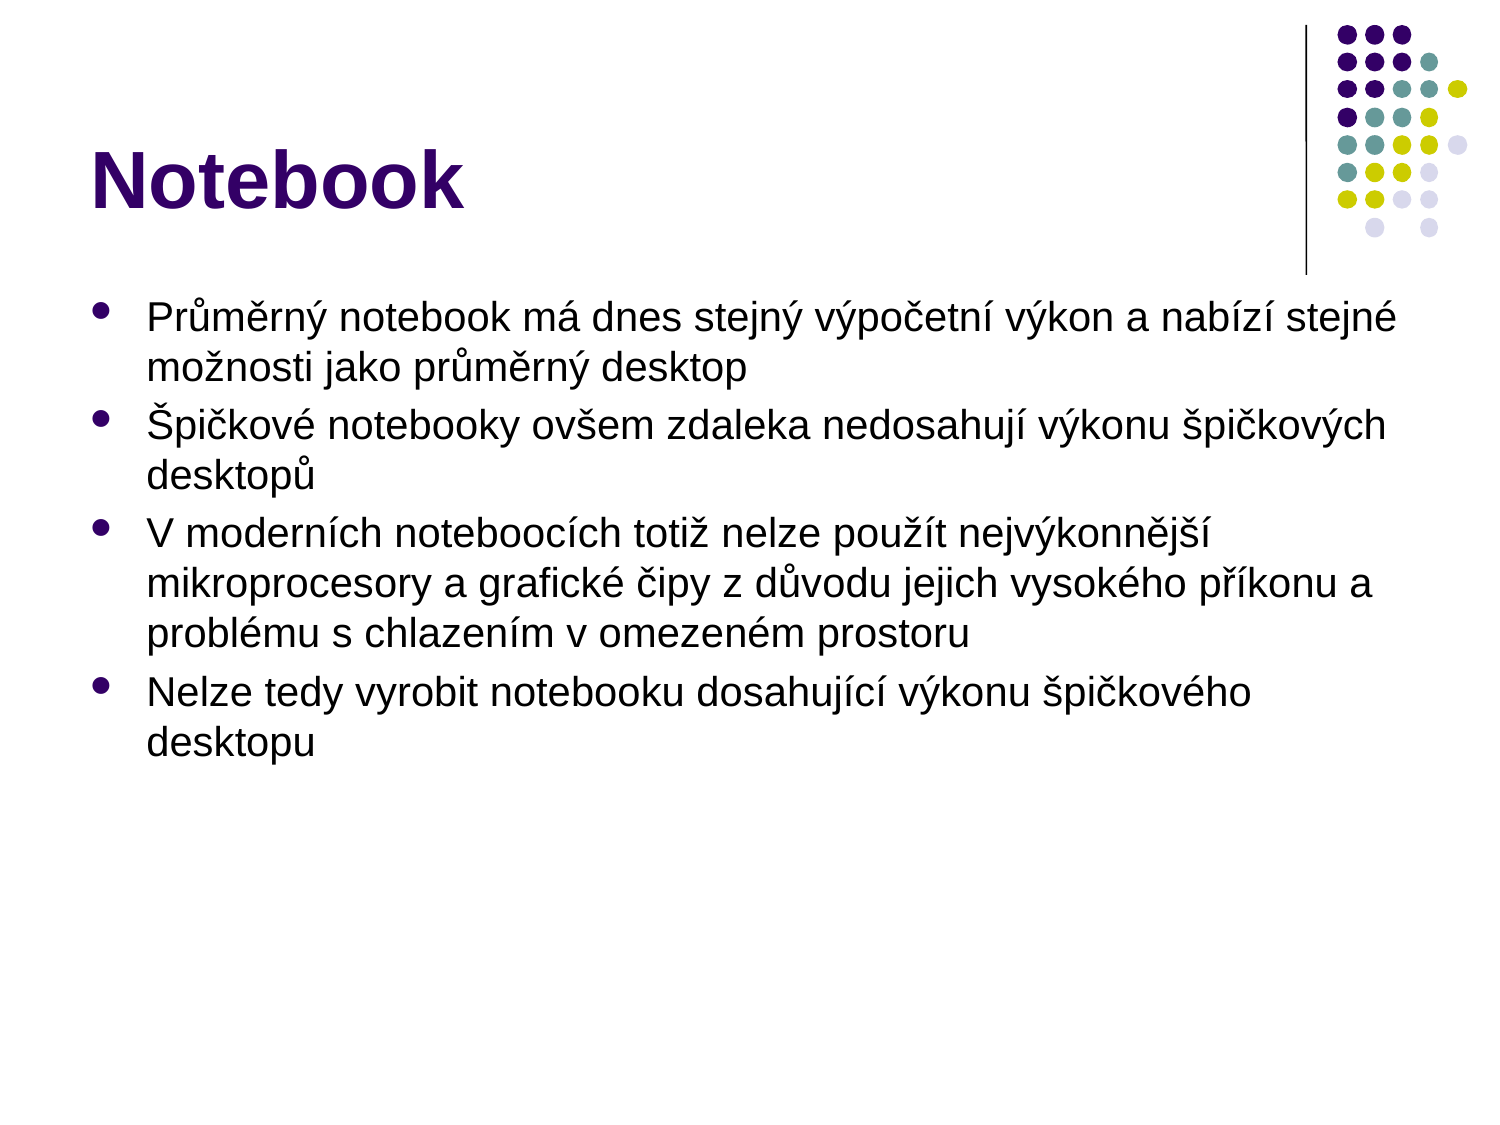

# Notebook
Průměrný notebook má dnes stejný výpočetní výkon a nabízí stejné možnosti jako průměrný desktop
Špičkové notebooky ovšem zdaleka nedosahují výkonu špičkových desktopů
V moderních noteboocích totiž nelze použít nejvýkonnější mikroprocesory a grafické čipy z důvodu jejich vysokého příkonu a problému s chlazením v omezeném prostoru
Nelze tedy vyrobit notebooku dosahující výkonu špičkového desktopu